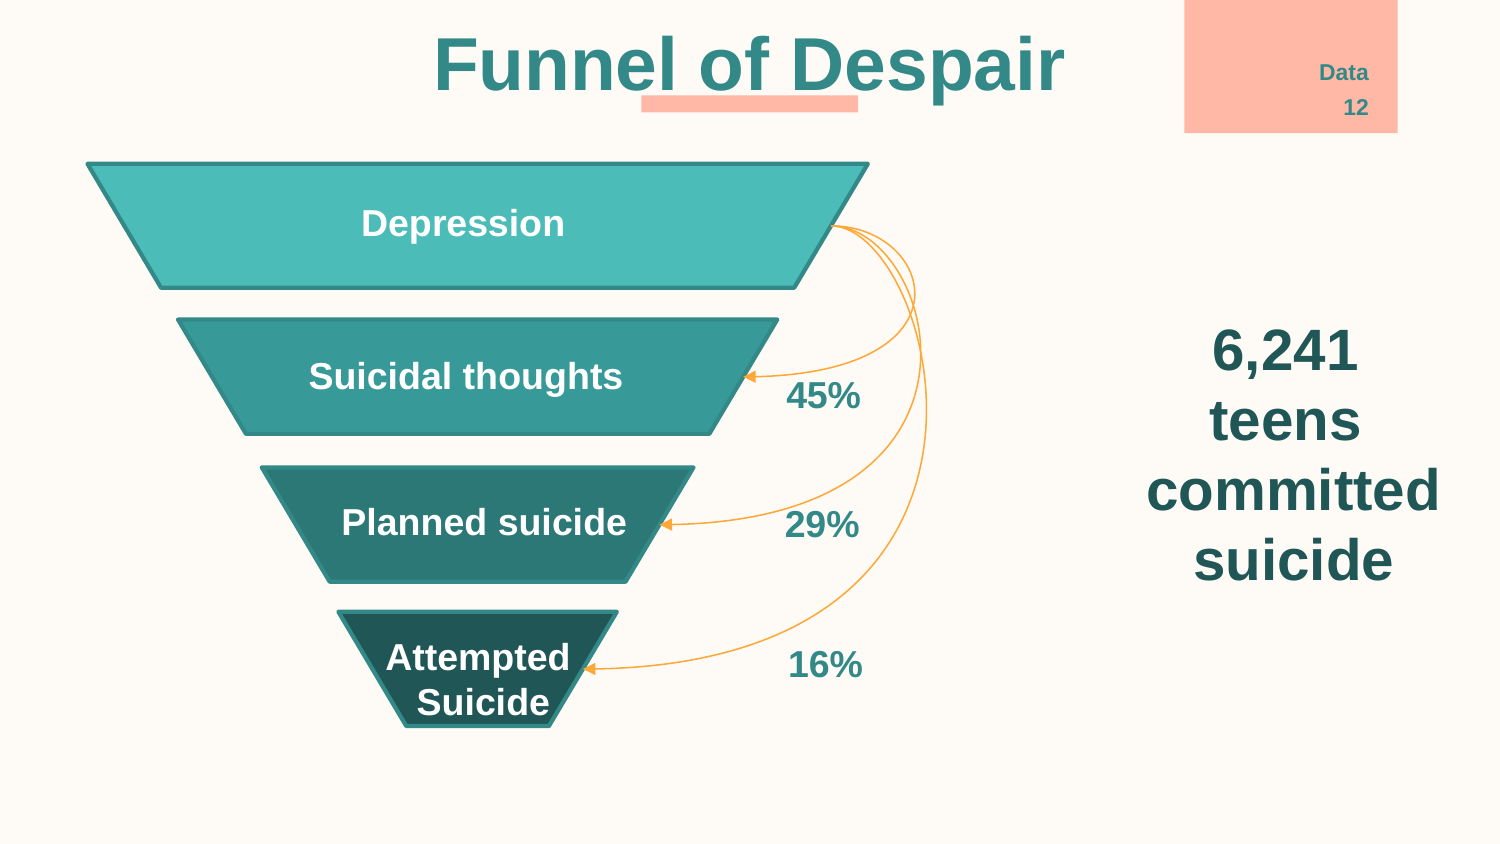

# Data
Funnel of Despair
12

Depression
6,241
teens
committed
suicide

Suicidal thoughts
45%

Planned suicide
29%

Attempted
Suicide
16%